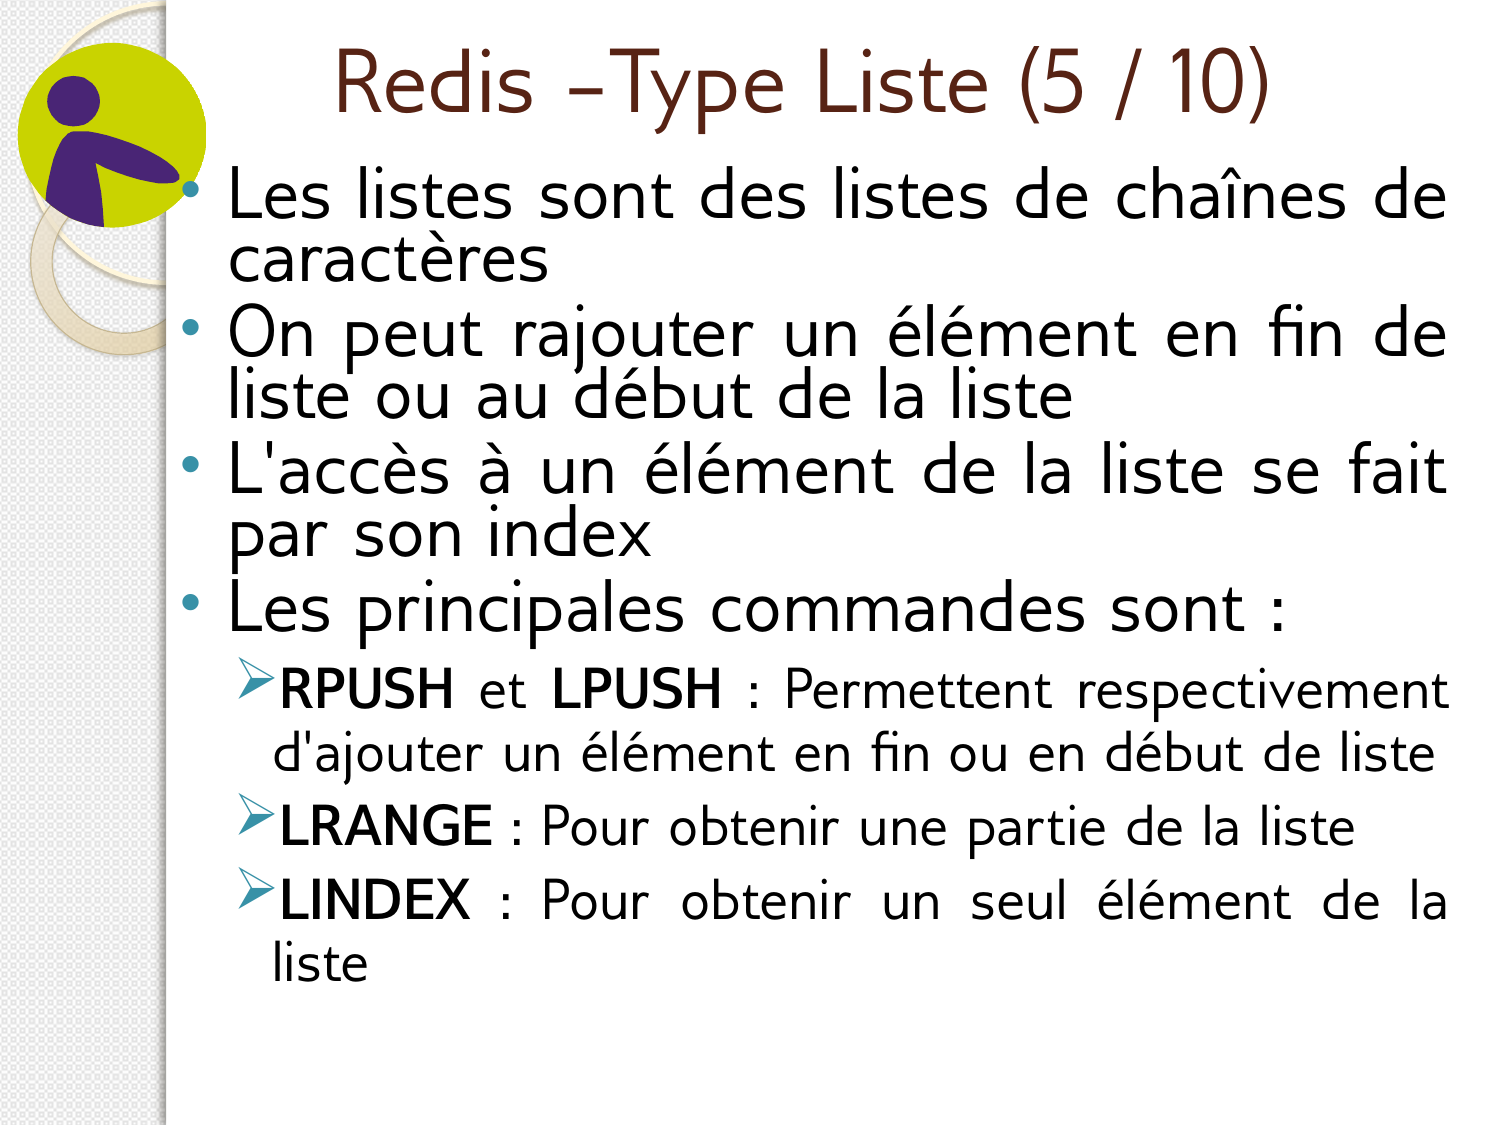

# Redis –Type Liste (5 / 10)
Les listes sont des listes de chaînes de caractères
On peut rajouter un élément en fin de liste ou au début de la liste
L'accès à un élément de la liste se fait par son index
Les principales commandes sont :
RPUSH et LPUSH : Permettent respectivement d'ajouter un élément en fin ou en début de liste
LRANGE : Pour obtenir une partie de la liste
LINDEX : Pour obtenir un seul élément de la liste